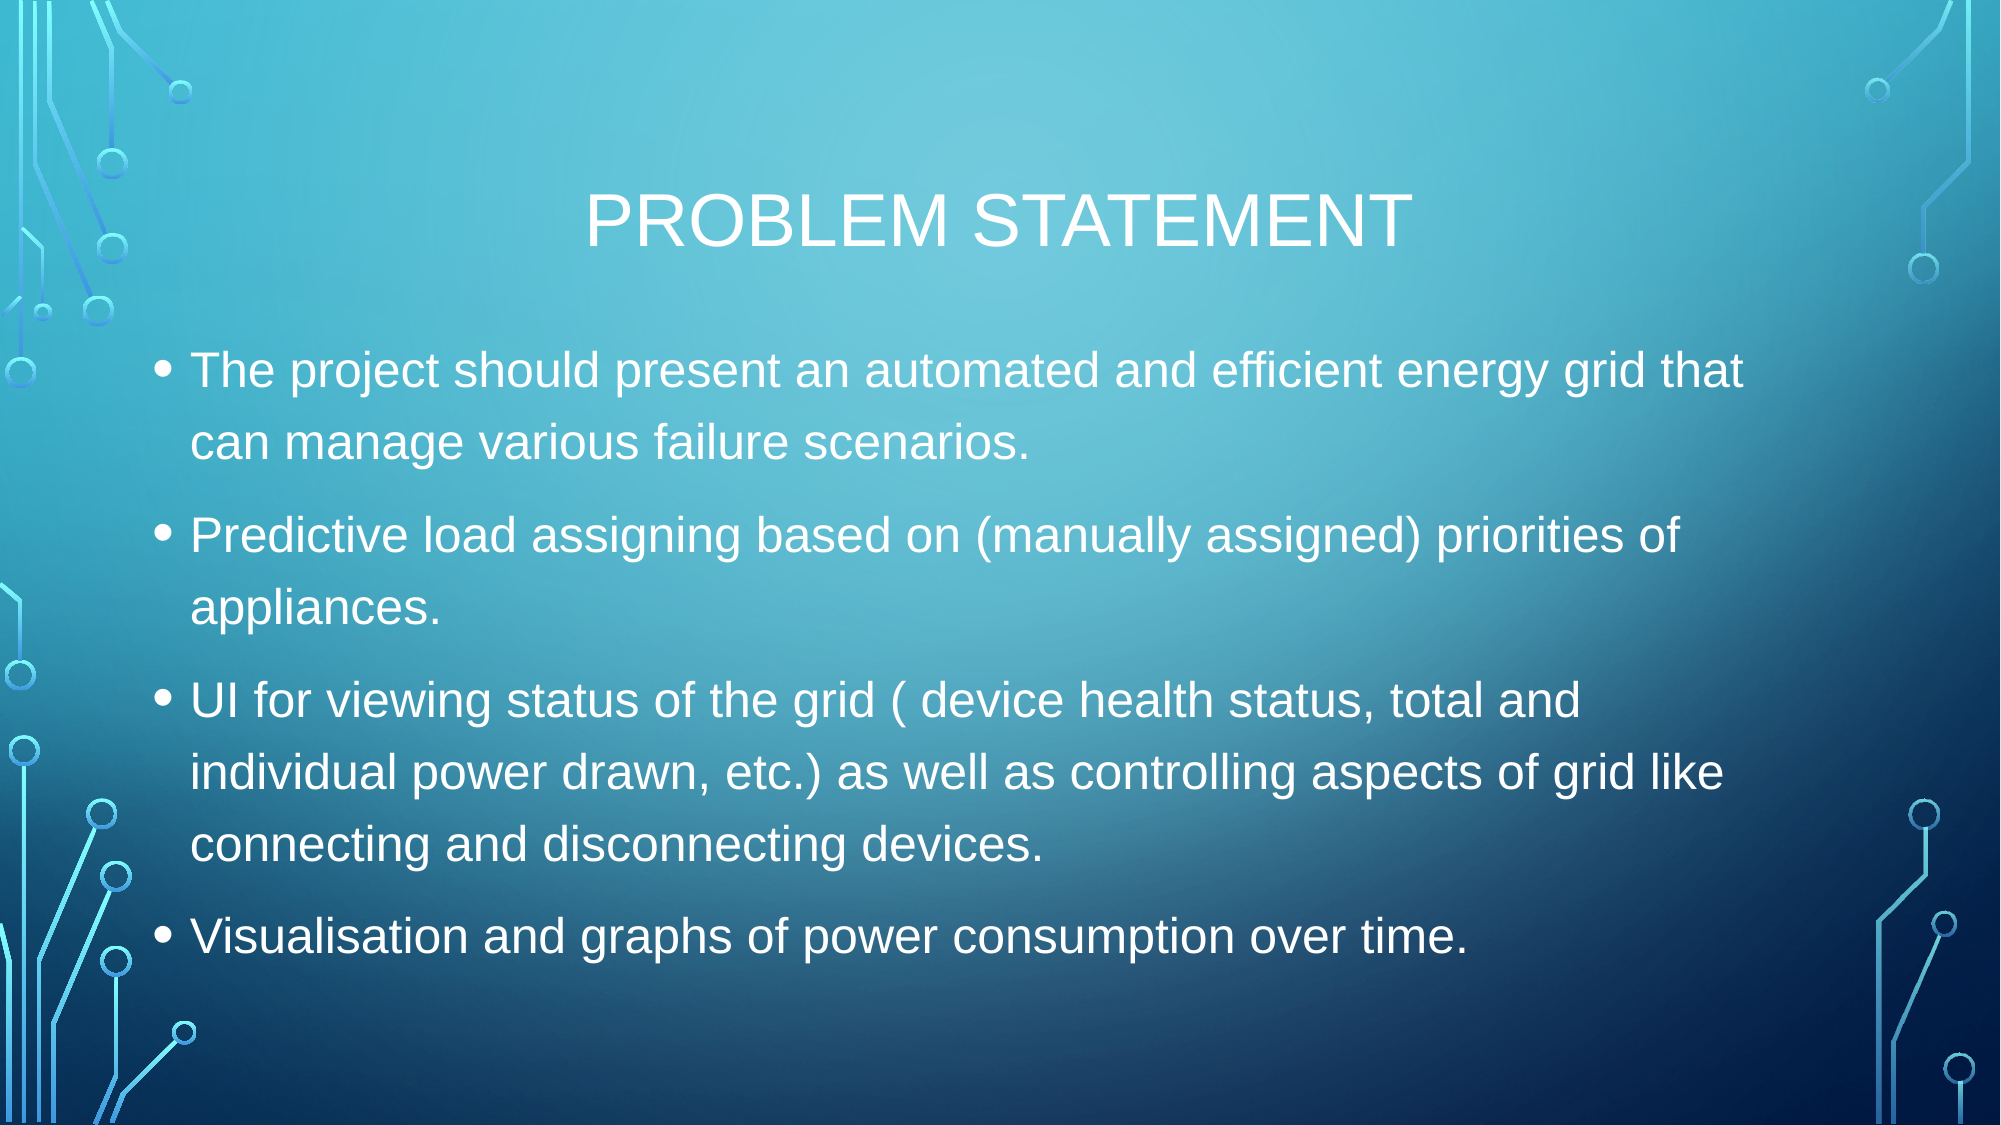

# PROBLEM STATEMENT
The project should present an automated and efficient energy grid that can manage various failure scenarios.
Predictive load assigning based on (manually assigned) priorities of appliances.
UI for viewing status of the grid ( device health status, total and individual power drawn, etc.) as well as controlling aspects of grid like connecting and disconnecting devices.
Visualisation and graphs of power consumption over time.